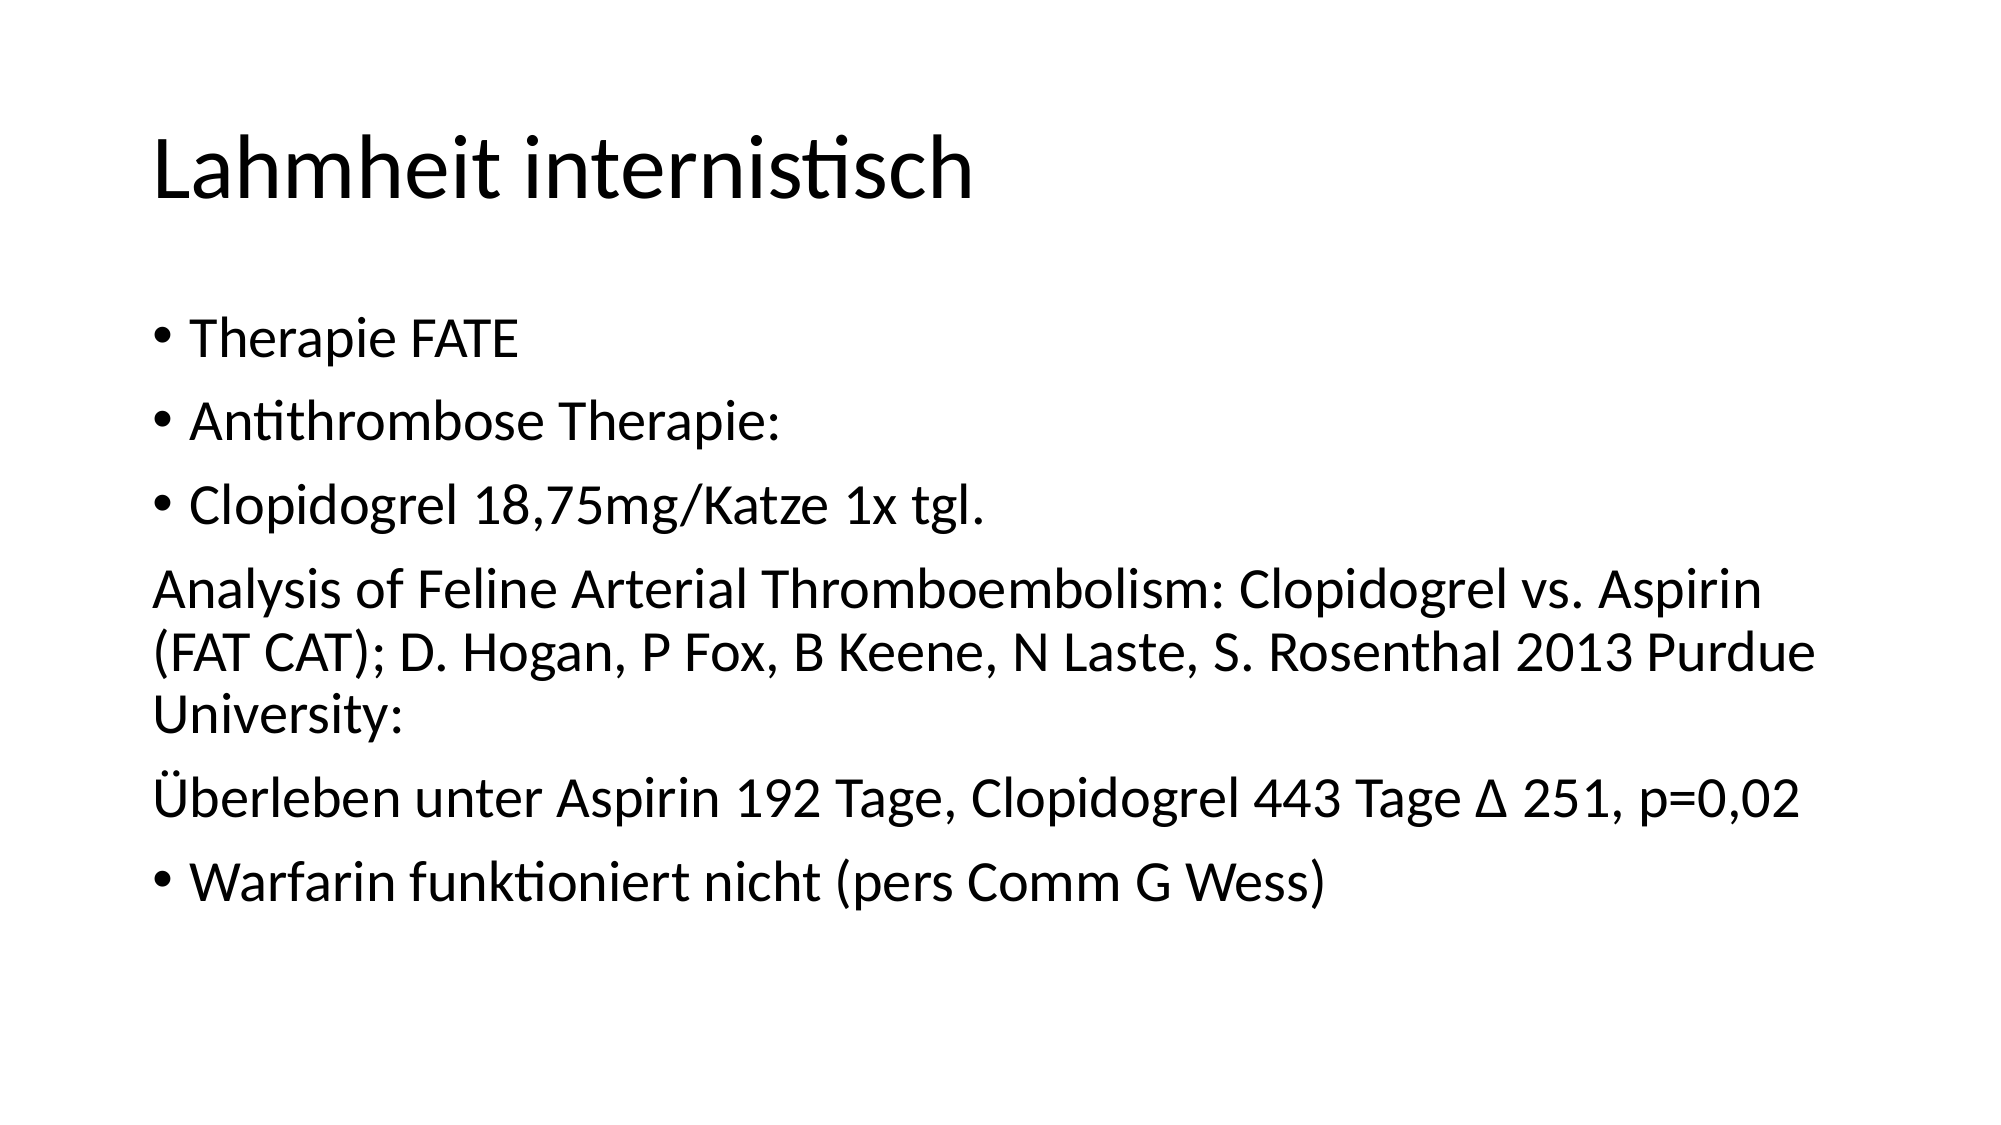

# Lahmheit internistisch
Therapie FATE
Antithrombose Therapie:
Clopidogrel 18,75mg/Katze 1x tgl.
Analysis of Feline Arterial Thromboembolism: Clopidogrel vs. Aspirin (FAT CAT); D. Hogan, P Fox, B Keene, N Laste, S. Rosenthal 2013 Purdue University:
Überleben unter Aspirin 192 Tage, Clopidogrel 443 Tage ∆ 251, p=0,02
Warfarin funktioniert nicht (pers Comm G Wess)